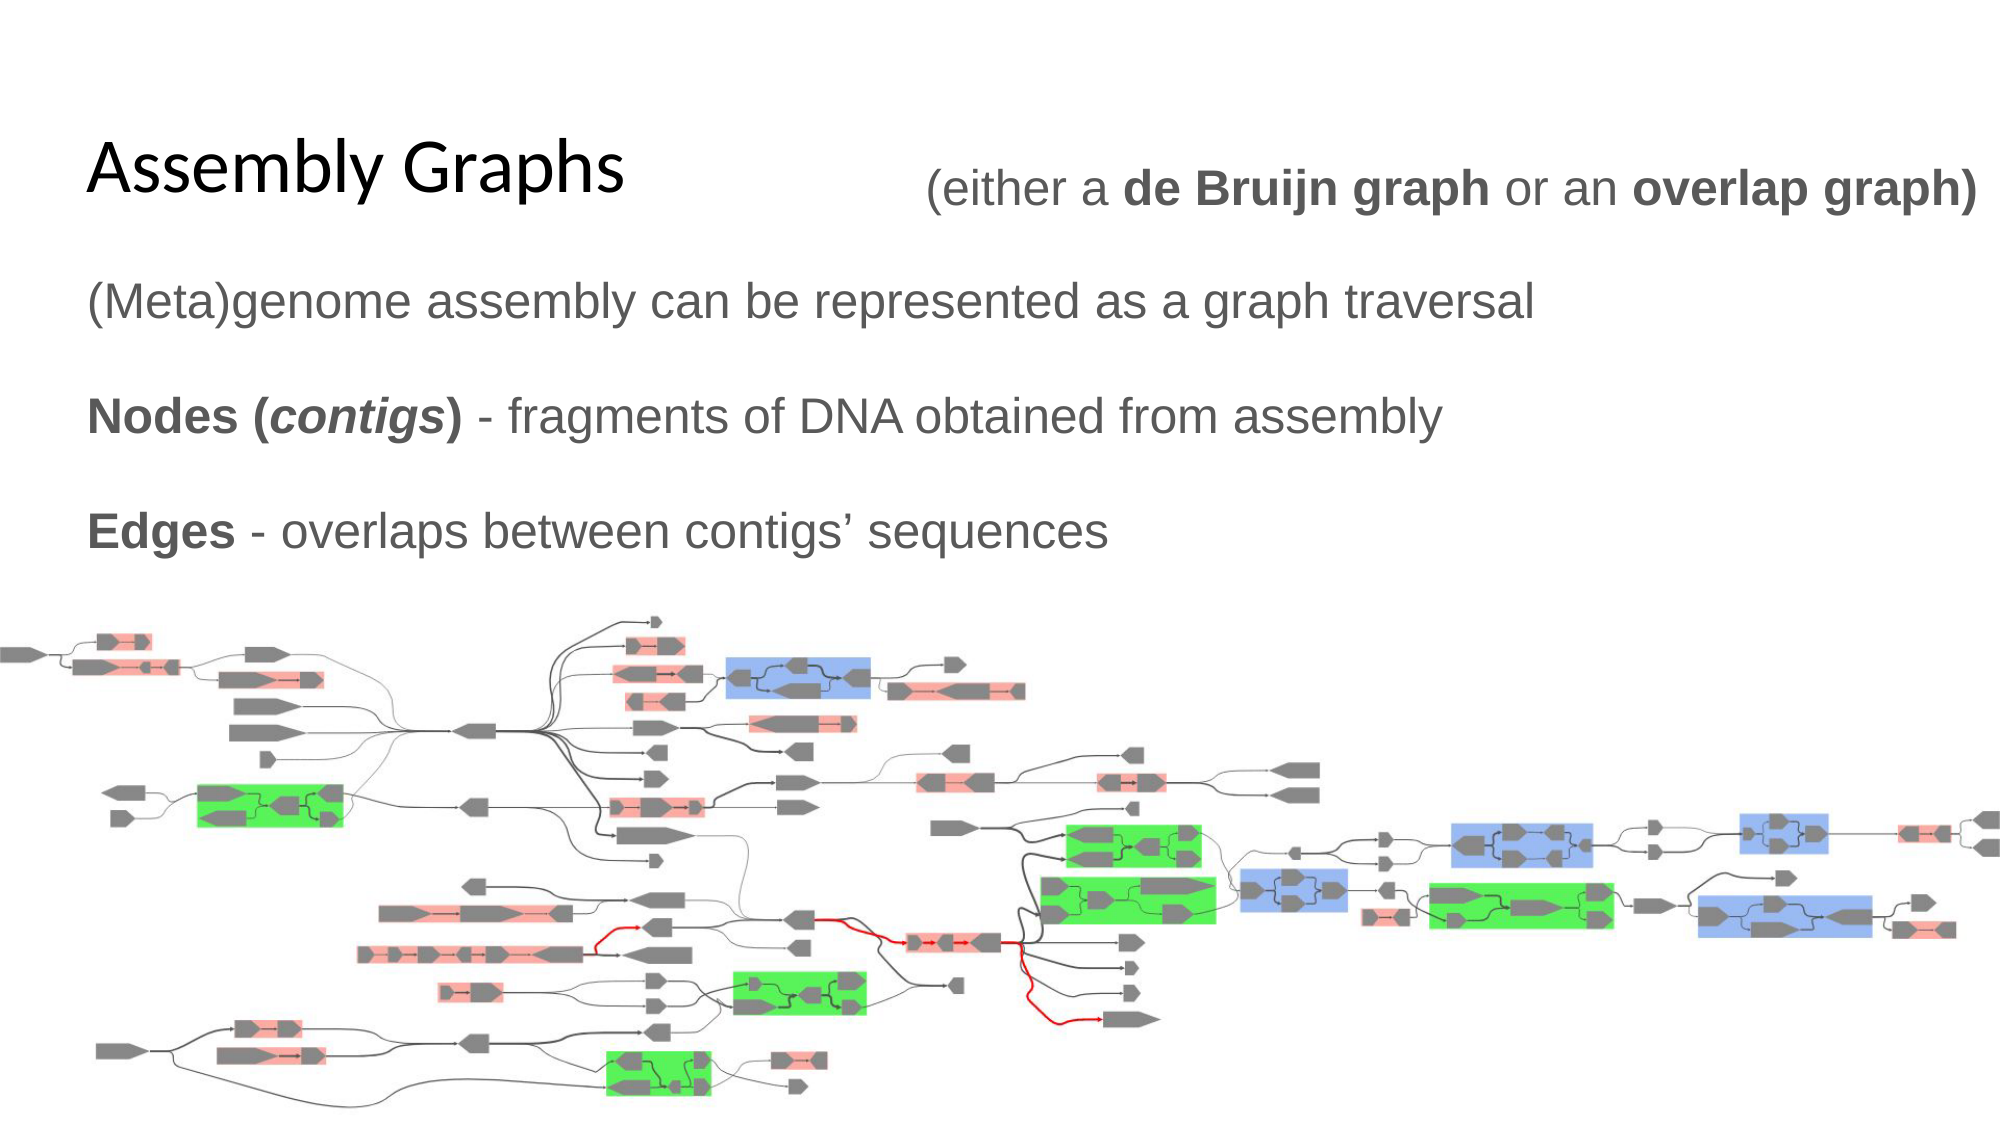

# Assembly Graphs
(either a de Bruijn graph or an overlap graph)
(Meta)genome assembly can be represented as a graph traversal

Nodes (contigs) - fragments of DNA obtained from assembly

Edges - overlaps between contigs’ sequences

Largest connected component of an E. coli assembly  graph produced with Velvet, visualized in  MetagenomeScope